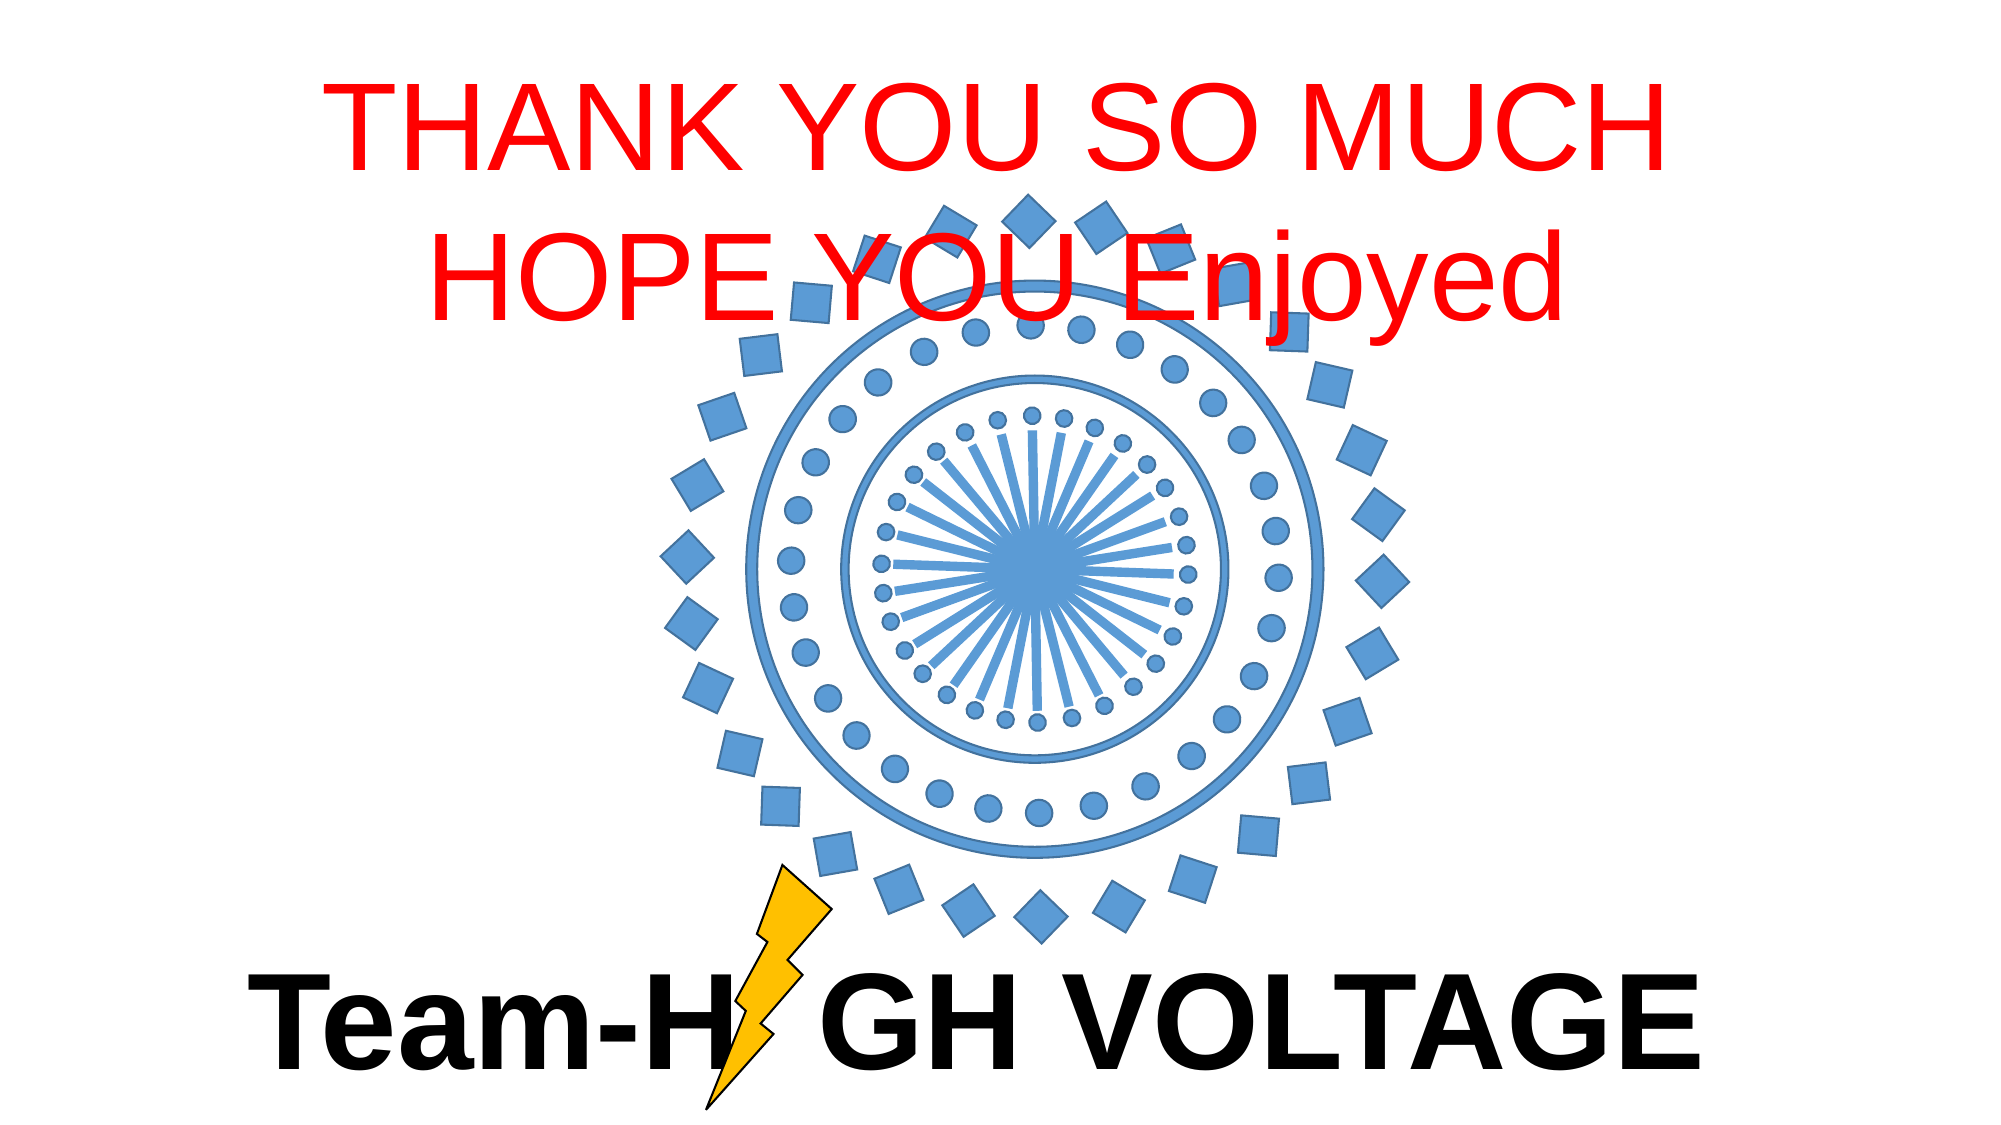

THANK YOU SO MUCH
HOPE YOU Enjoyed

Team-H  GH VOLTAGE